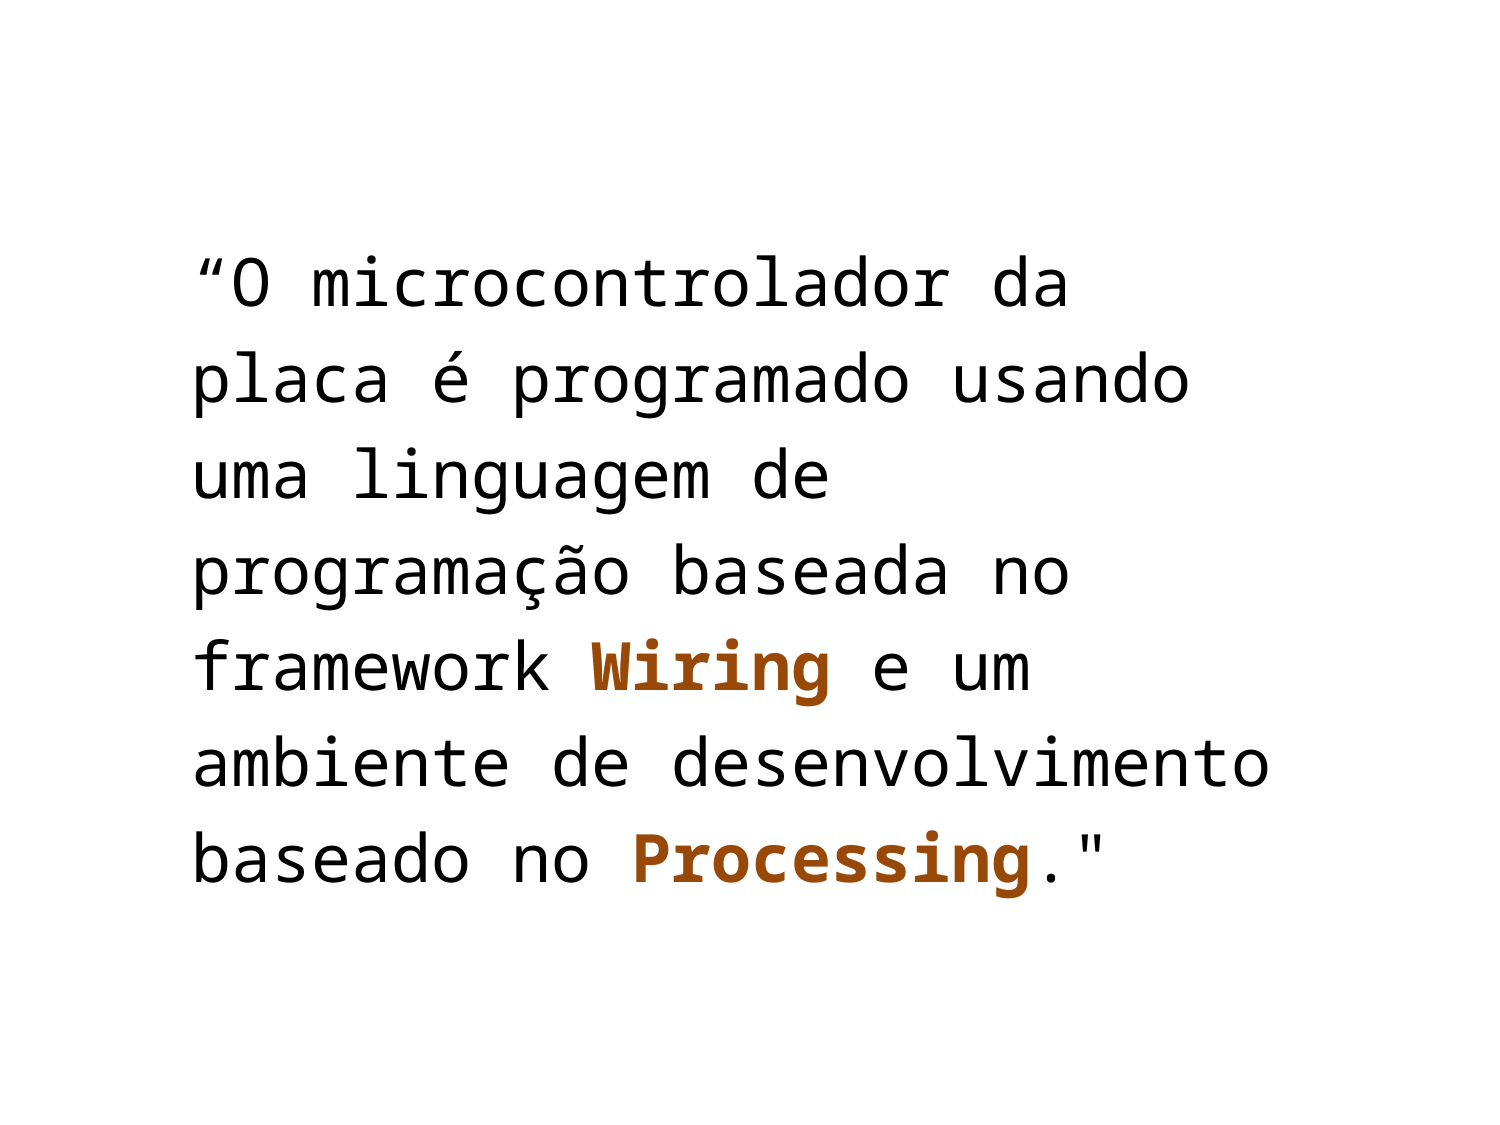

“O microcontrolador da placa é programado usando uma linguagem de programação baseada no framework Wiring e um ambiente de desenvolvimento baseado no Processing."